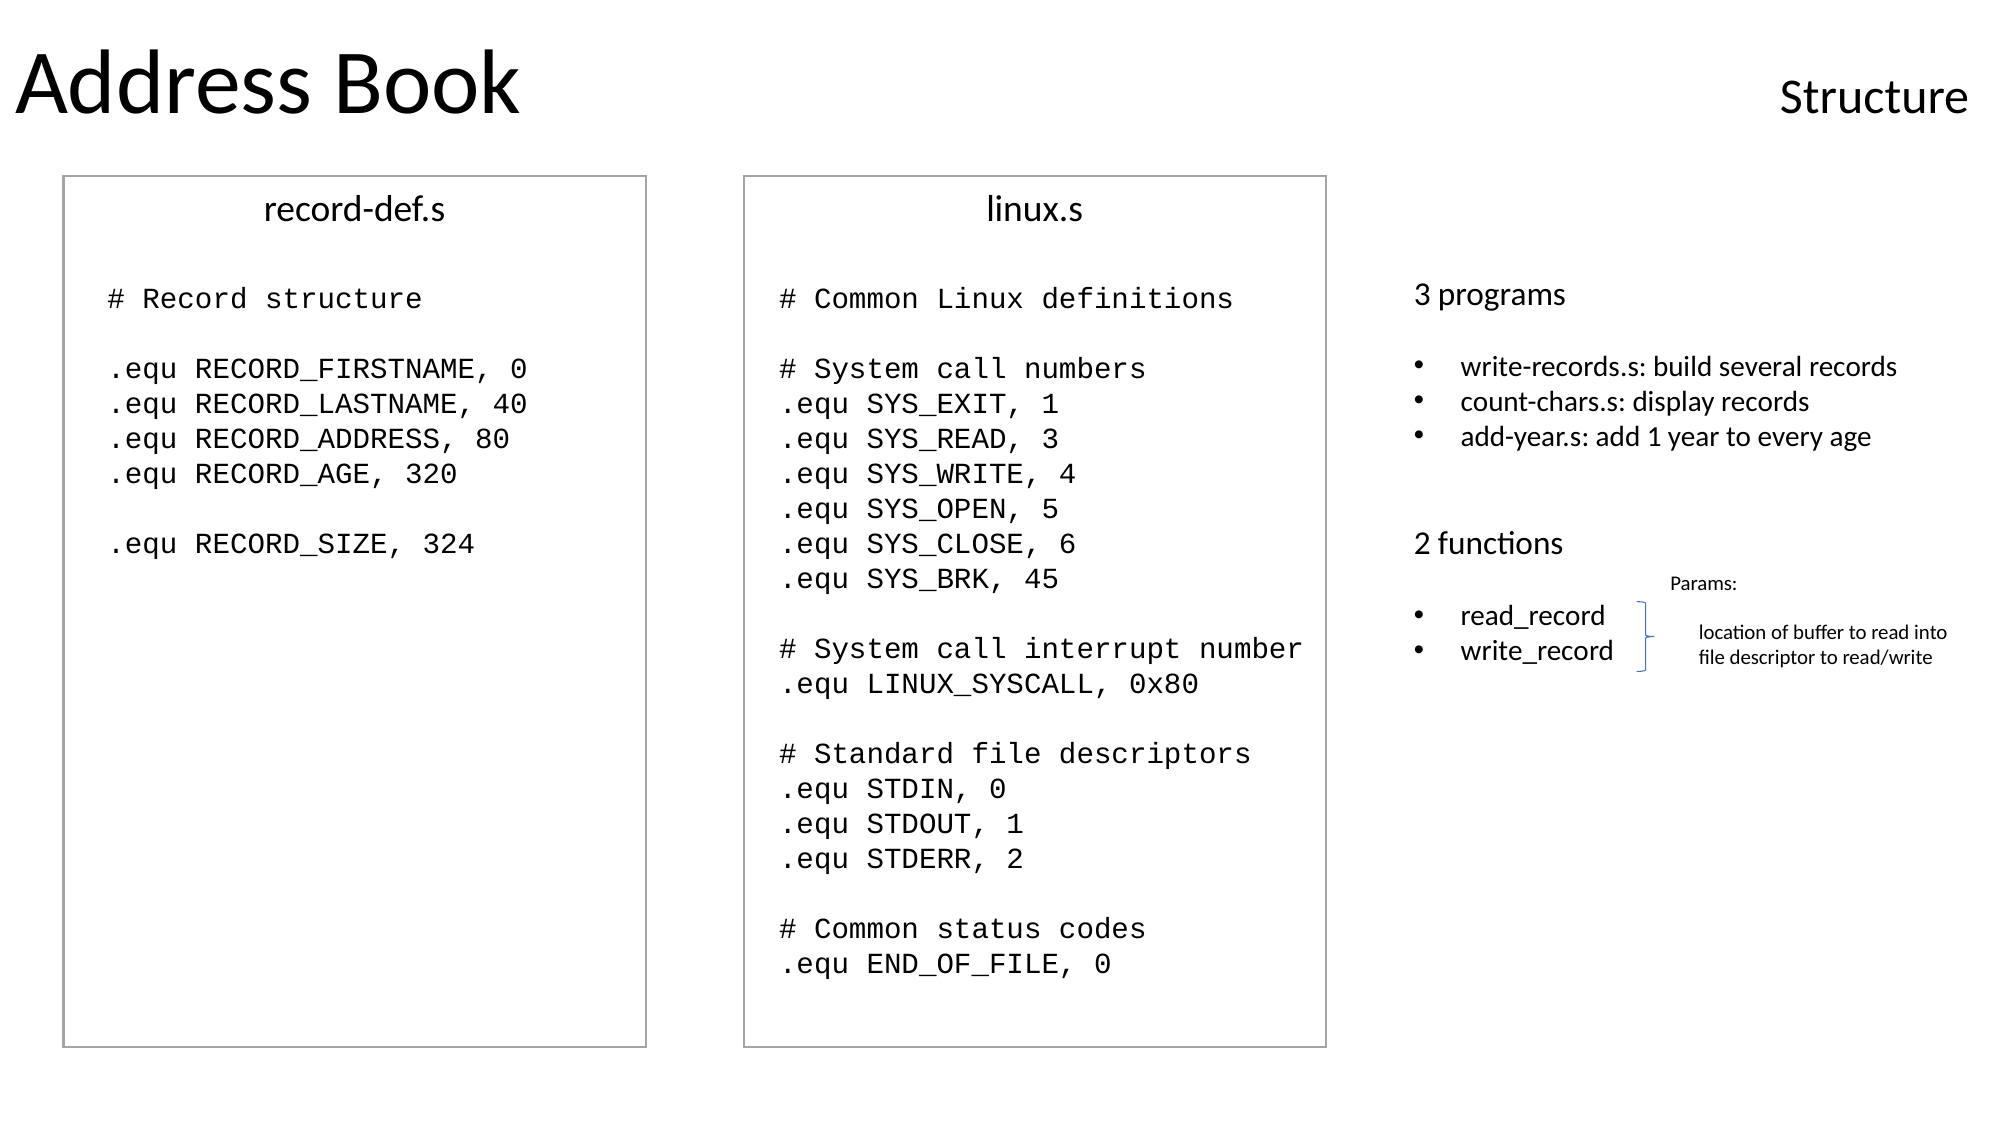

# Address Book						                    Structure
record-def.s
linux.s
3 programs

write-records.s: build several records
count-chars.s: display records
add-year.s: add 1 year to every age

2 functions

read_record
write_record

# Record structure

.equ RECORD_FIRSTNAME, 0
.equ RECORD_LASTNAME, 40
.equ RECORD_ADDRESS, 80
.equ RECORD_AGE, 320

.equ RECORD_SIZE, 324

# Common Linux definitions

# System call numbers
.equ SYS_EXIT, 1
.equ SYS_READ, 3
.equ SYS_WRITE, 4
.equ SYS_OPEN, 5
.equ SYS_CLOSE, 6
.equ SYS_BRK, 45

# System call interrupt number
.equ LINUX_SYSCALL, 0x80

# Standard file descriptors
.equ STDIN, 0
.equ STDOUT, 1
.equ STDERR, 2

# Common status codes
.equ END_OF_FILE, 0
Params:

      location of buffer to read into
      file descriptor to read/write